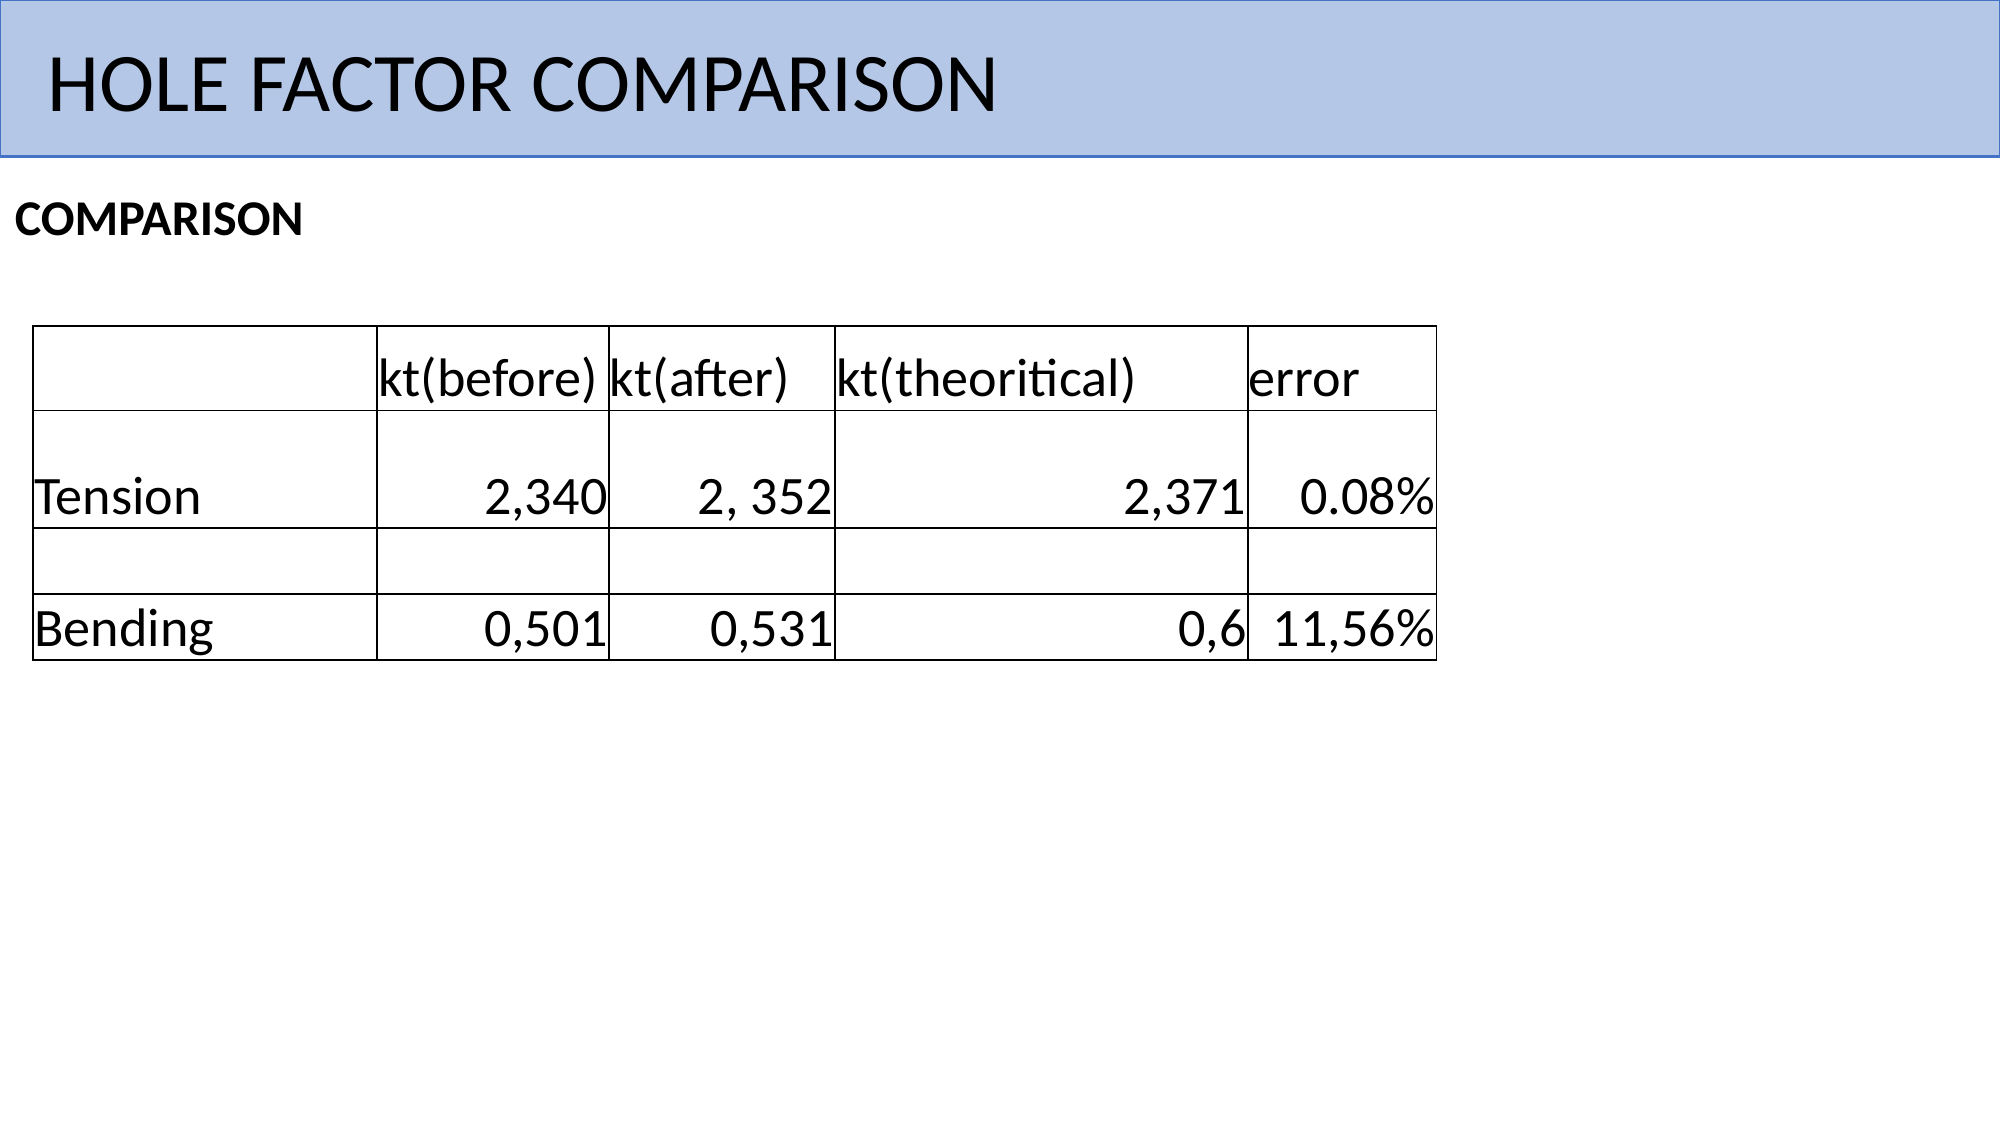

HOLE FACTOR COMPARISON
COMPARISON
|  | kt(before) | kt(after) | kt(theoritical) | error |
| --- | --- | --- | --- | --- |
| Tension | 2,340 | 2, 352 | 2,371 | 0.08% |
|  |  |  |  |  |
| Bending | 0,501 | 0,531 | 0,6 | 11,56% |